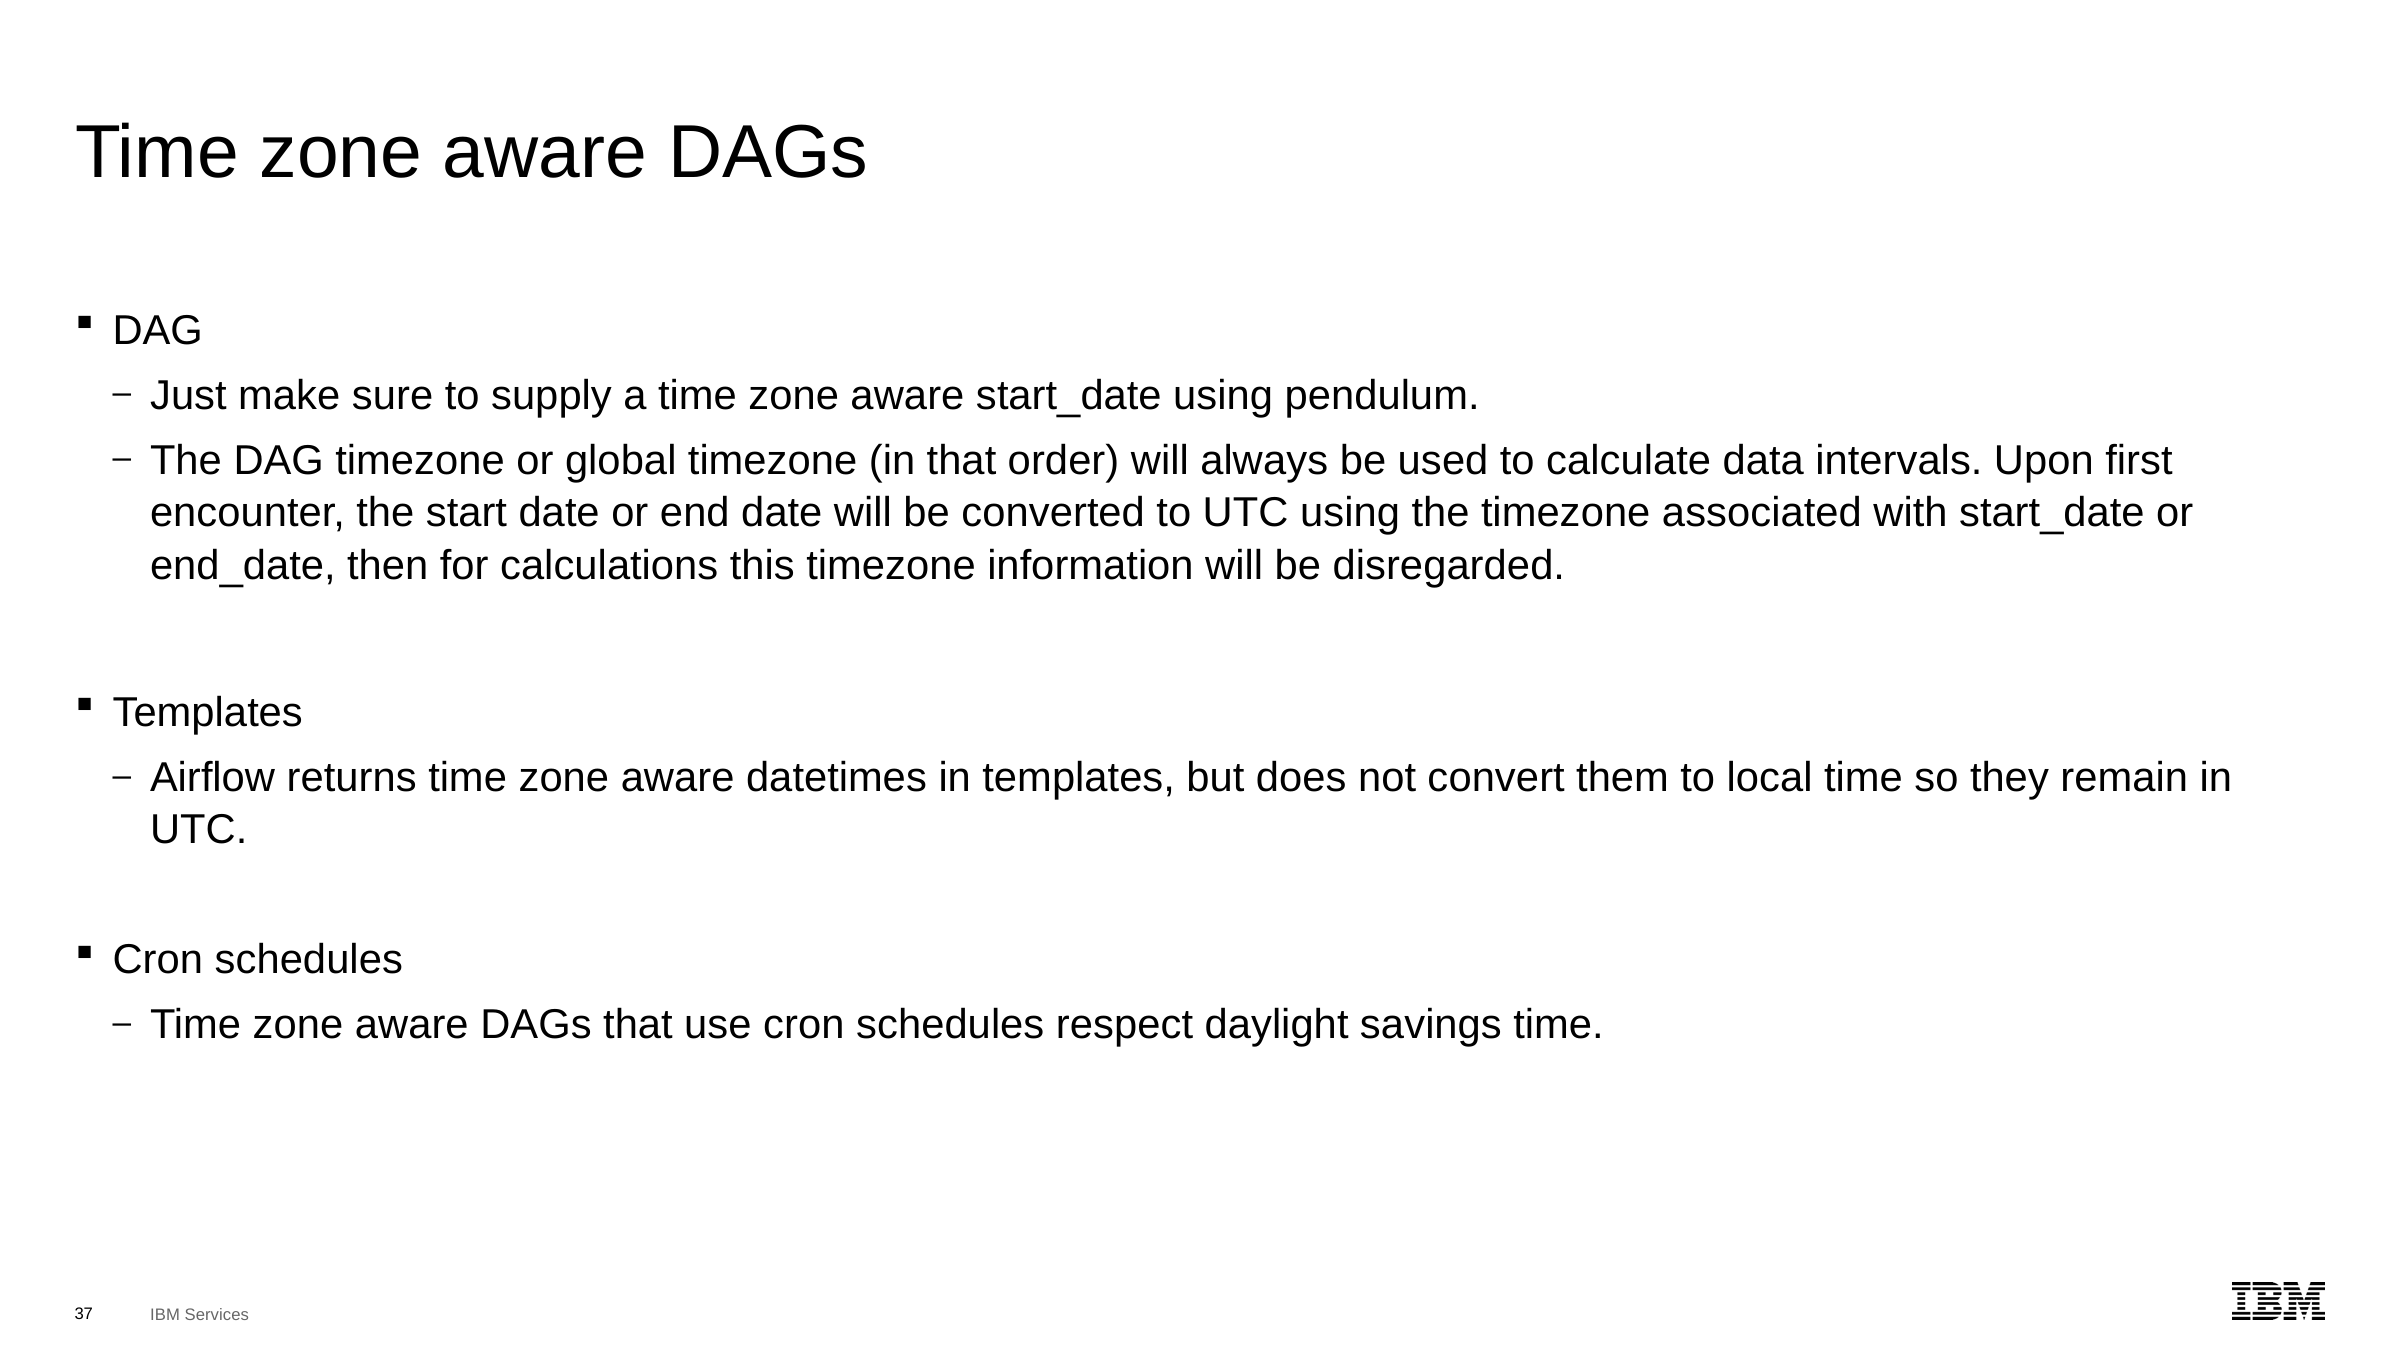

# Time zone aware DAGs
DAG
Just make sure to supply a time zone aware start_date using pendulum.
The DAG timezone or global timezone (in that order) will always be used to calculate data intervals. Upon first encounter, the start date or end date will be converted to UTC using the timezone associated with start_date or end_date, then for calculations this timezone information will be disregarded.

Templates
Airflow returns time zone aware datetimes in templates, but does not convert them to local time so they remain in UTC.

Cron schedules
Time zone aware DAGs that use cron schedules respect daylight savings time.